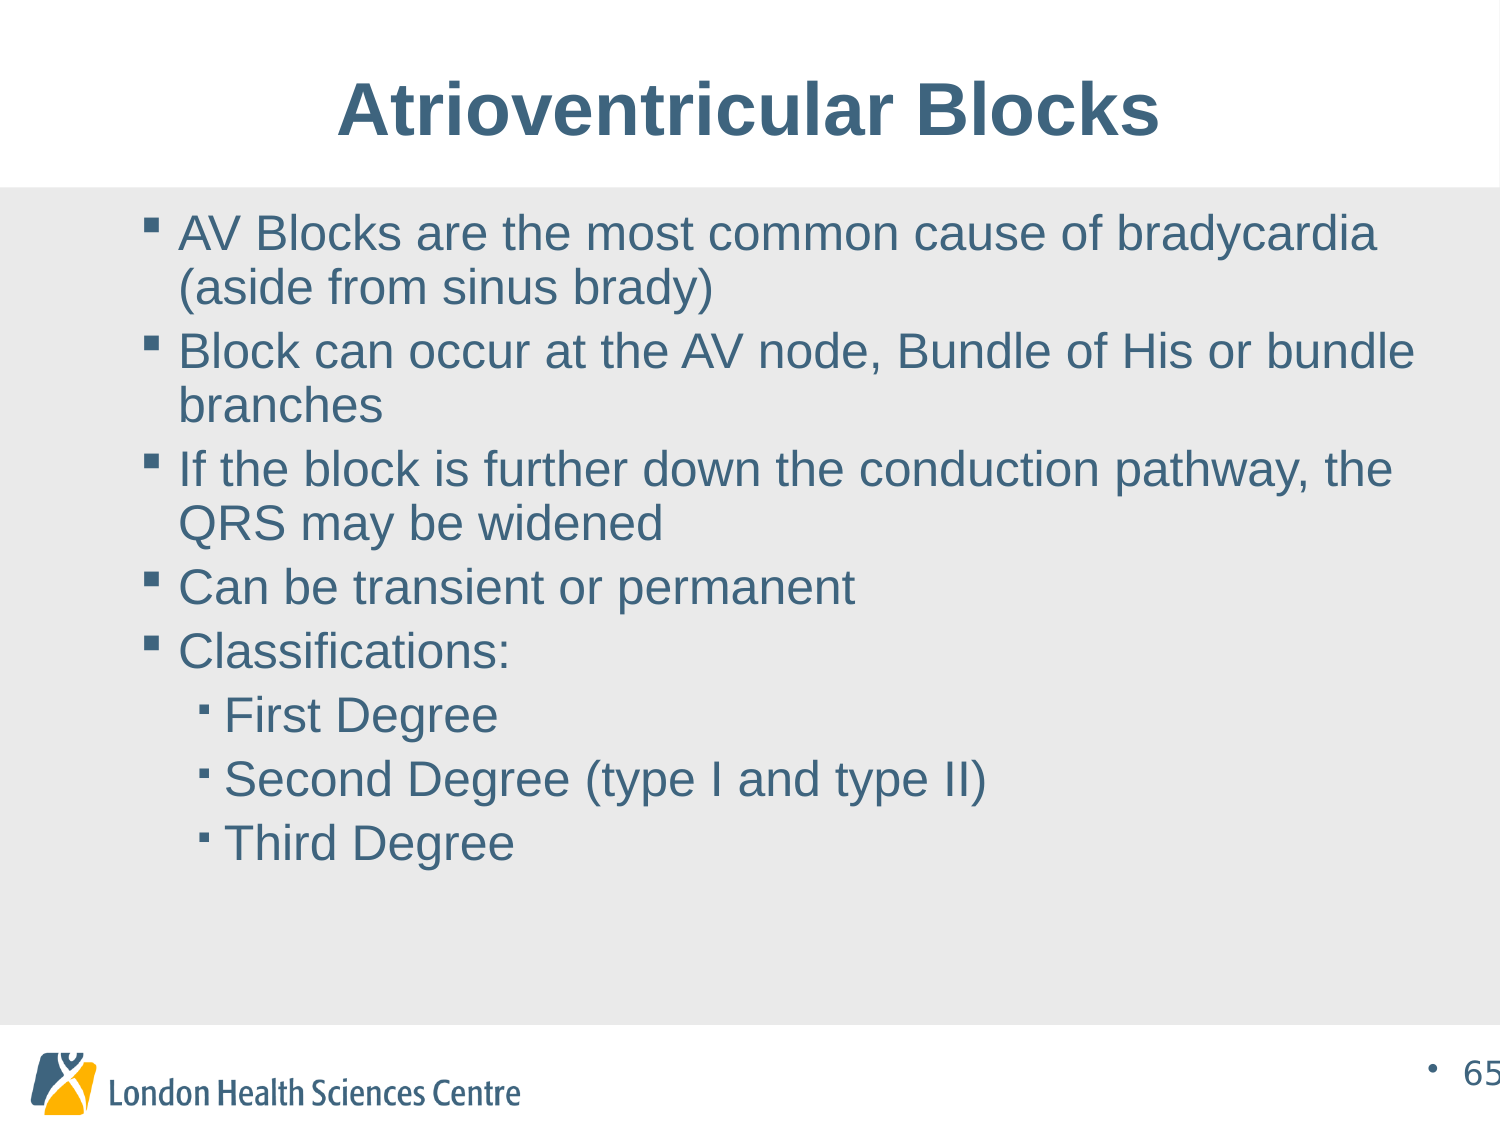

# Atrioventricular Blocks
AV Blocks are the most common cause of bradycardia (aside from sinus brady)
Block can occur at the AV node, Bundle of His or bundle branches
If the block is further down the conduction pathway, the QRS may be widened
Can be transient or permanent
Classifications:
First Degree
Second Degree (type I and type II)
Third Degree